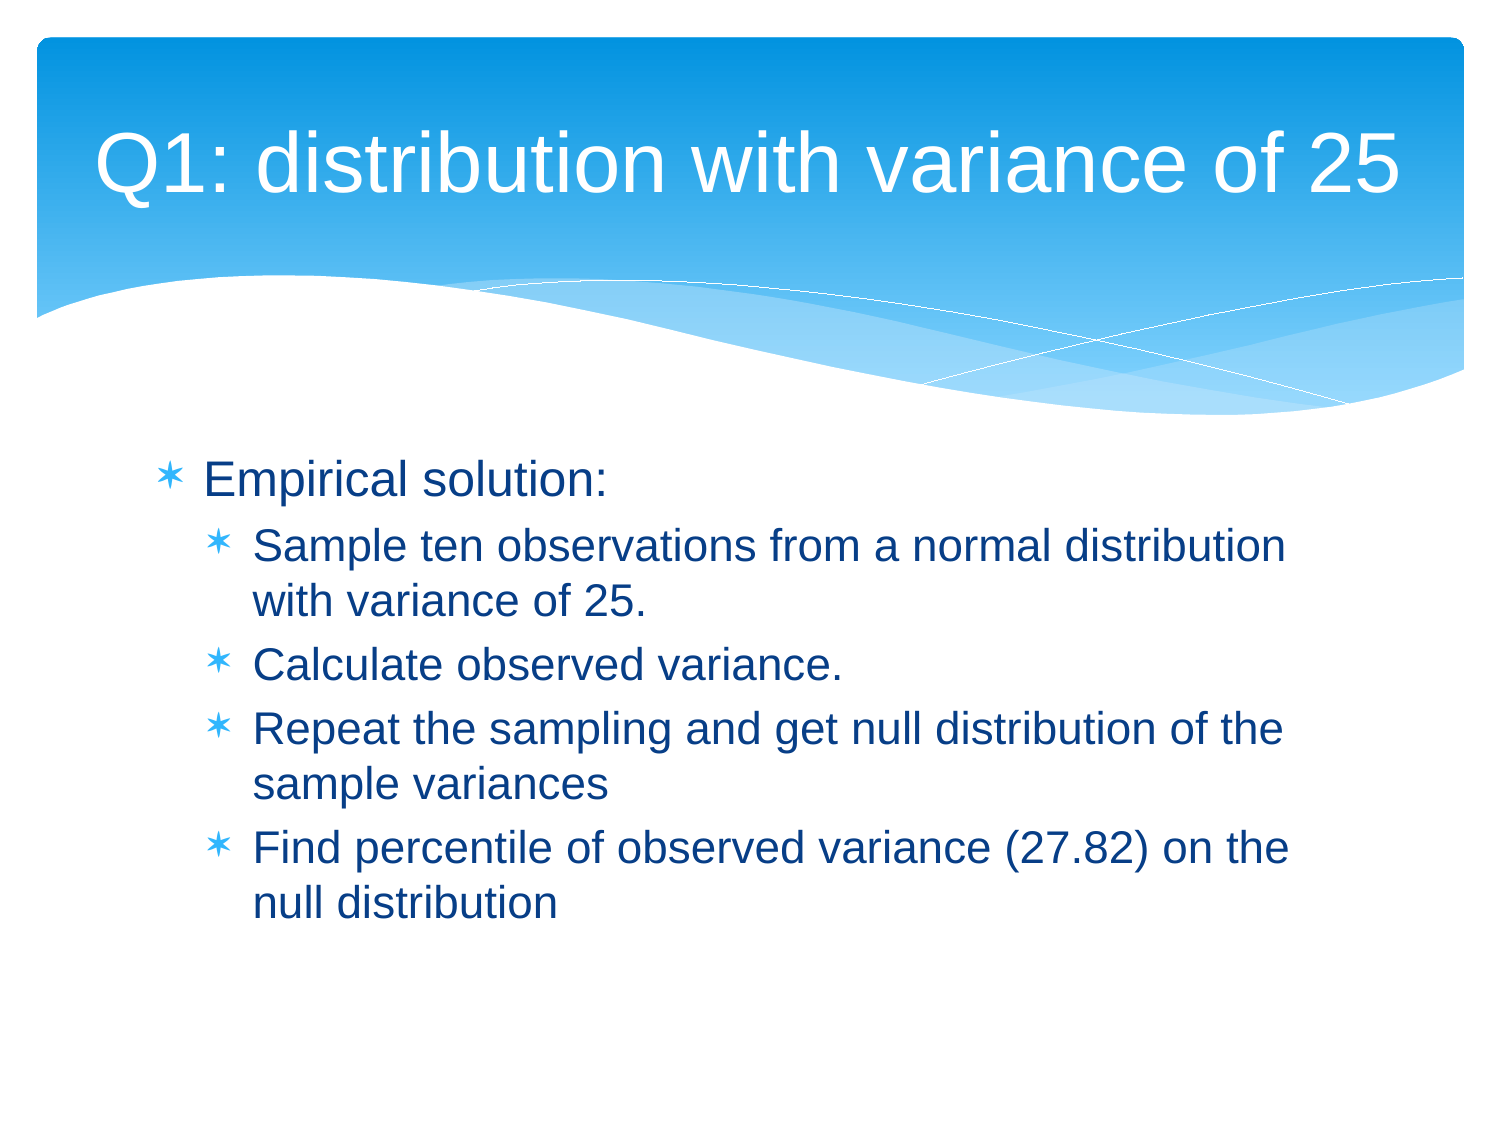

# Q1: distribution with variance of 25
Empirical solution:
Sample ten observations from a normal distribution with variance of 25.
Calculate observed variance.
Repeat the sampling and get null distribution of the sample variances
Find percentile of observed variance (27.82) on the null distribution